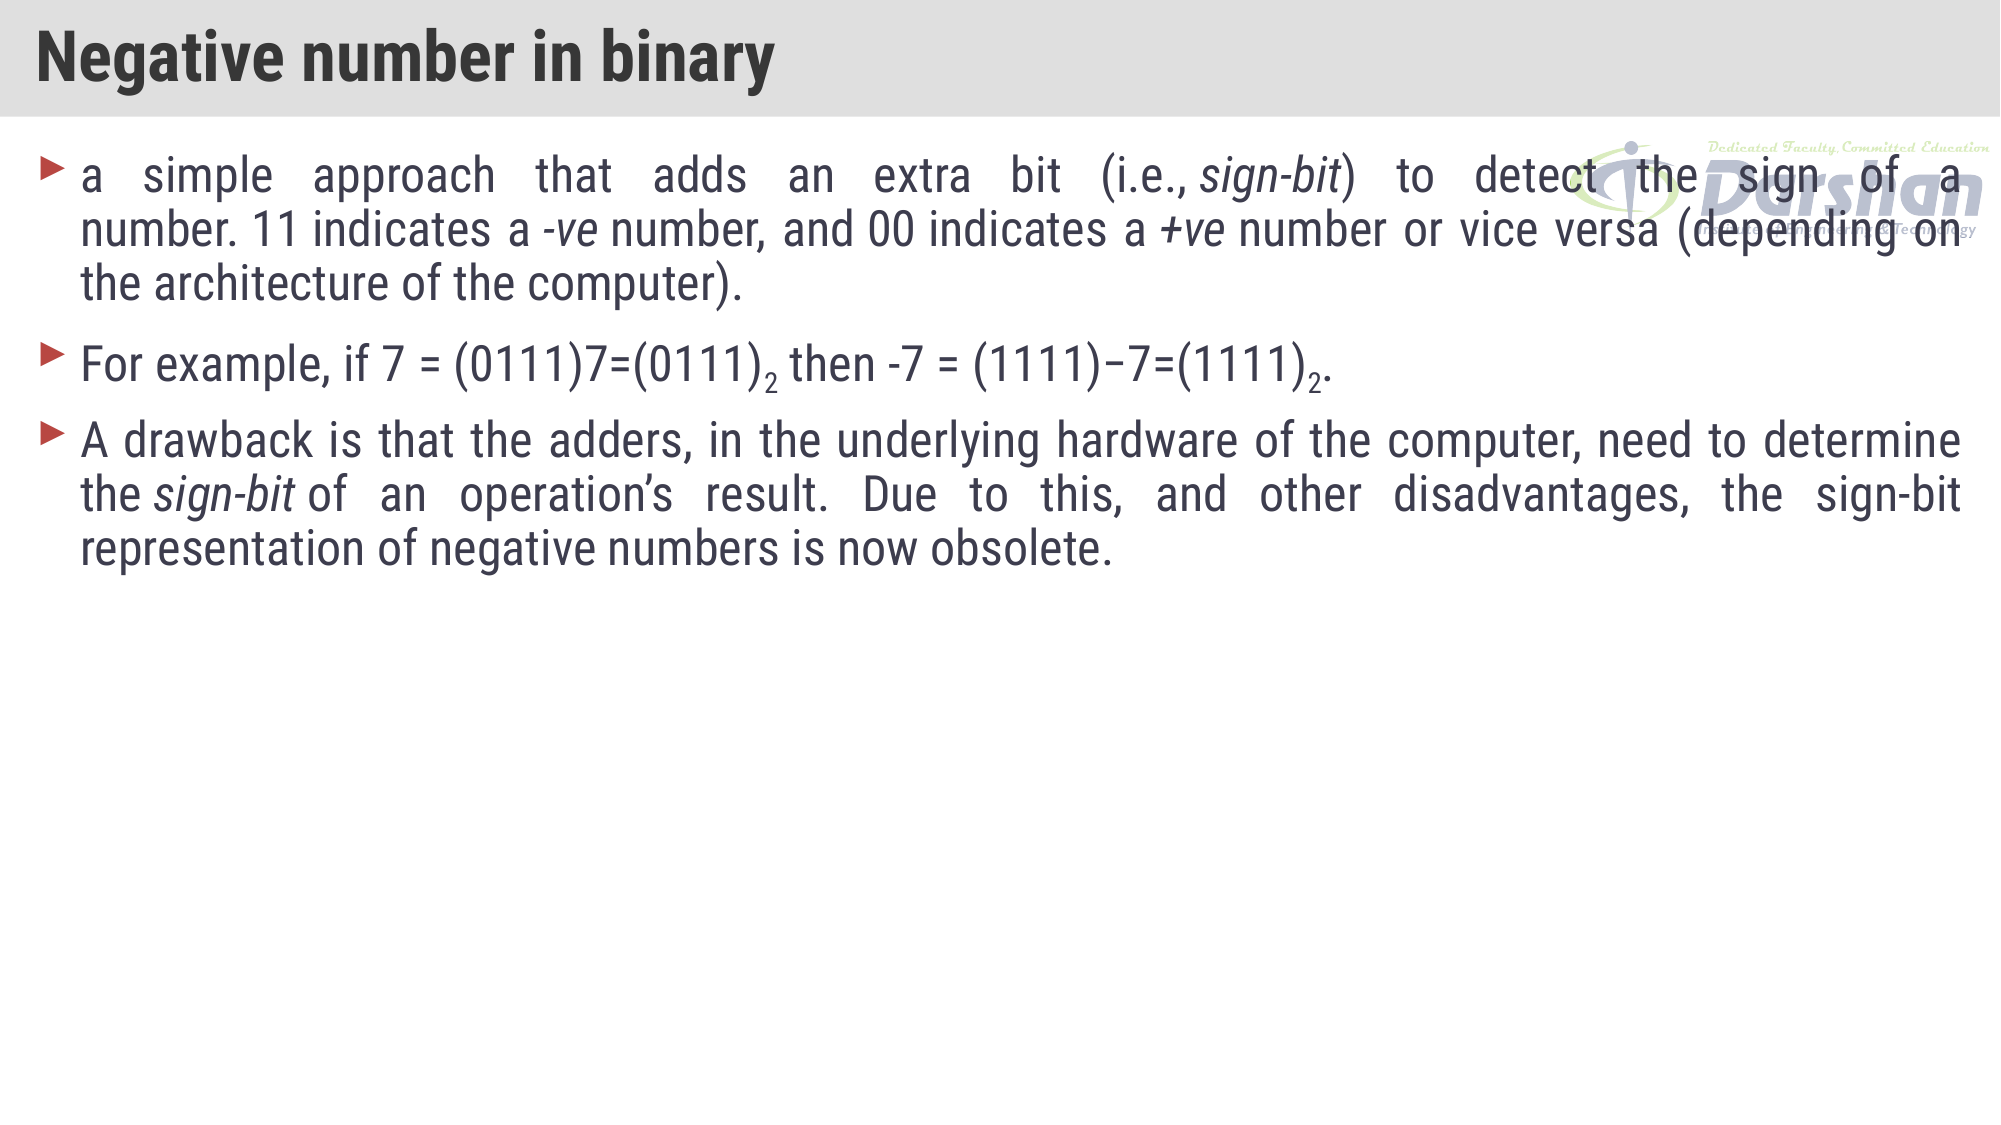

# Negative number in binary
a simple approach that adds an extra bit (i.e., sign-bit) to detect the sign of a number. 11 indicates a -ve number, ​and 00 indicates a +ve number or vice versa (depending on the architecture of the computer).
For example, if 7 = (0111)7=(0111)2 then -7 = (1111)−7=(1111)2.
A drawback is that the adders, in the underlying hardware of the computer, need to determine the sign-bit of an operation’s result. Due to this, and other disadvantages, the sign-bit representation of negative numbers is now obsolete.